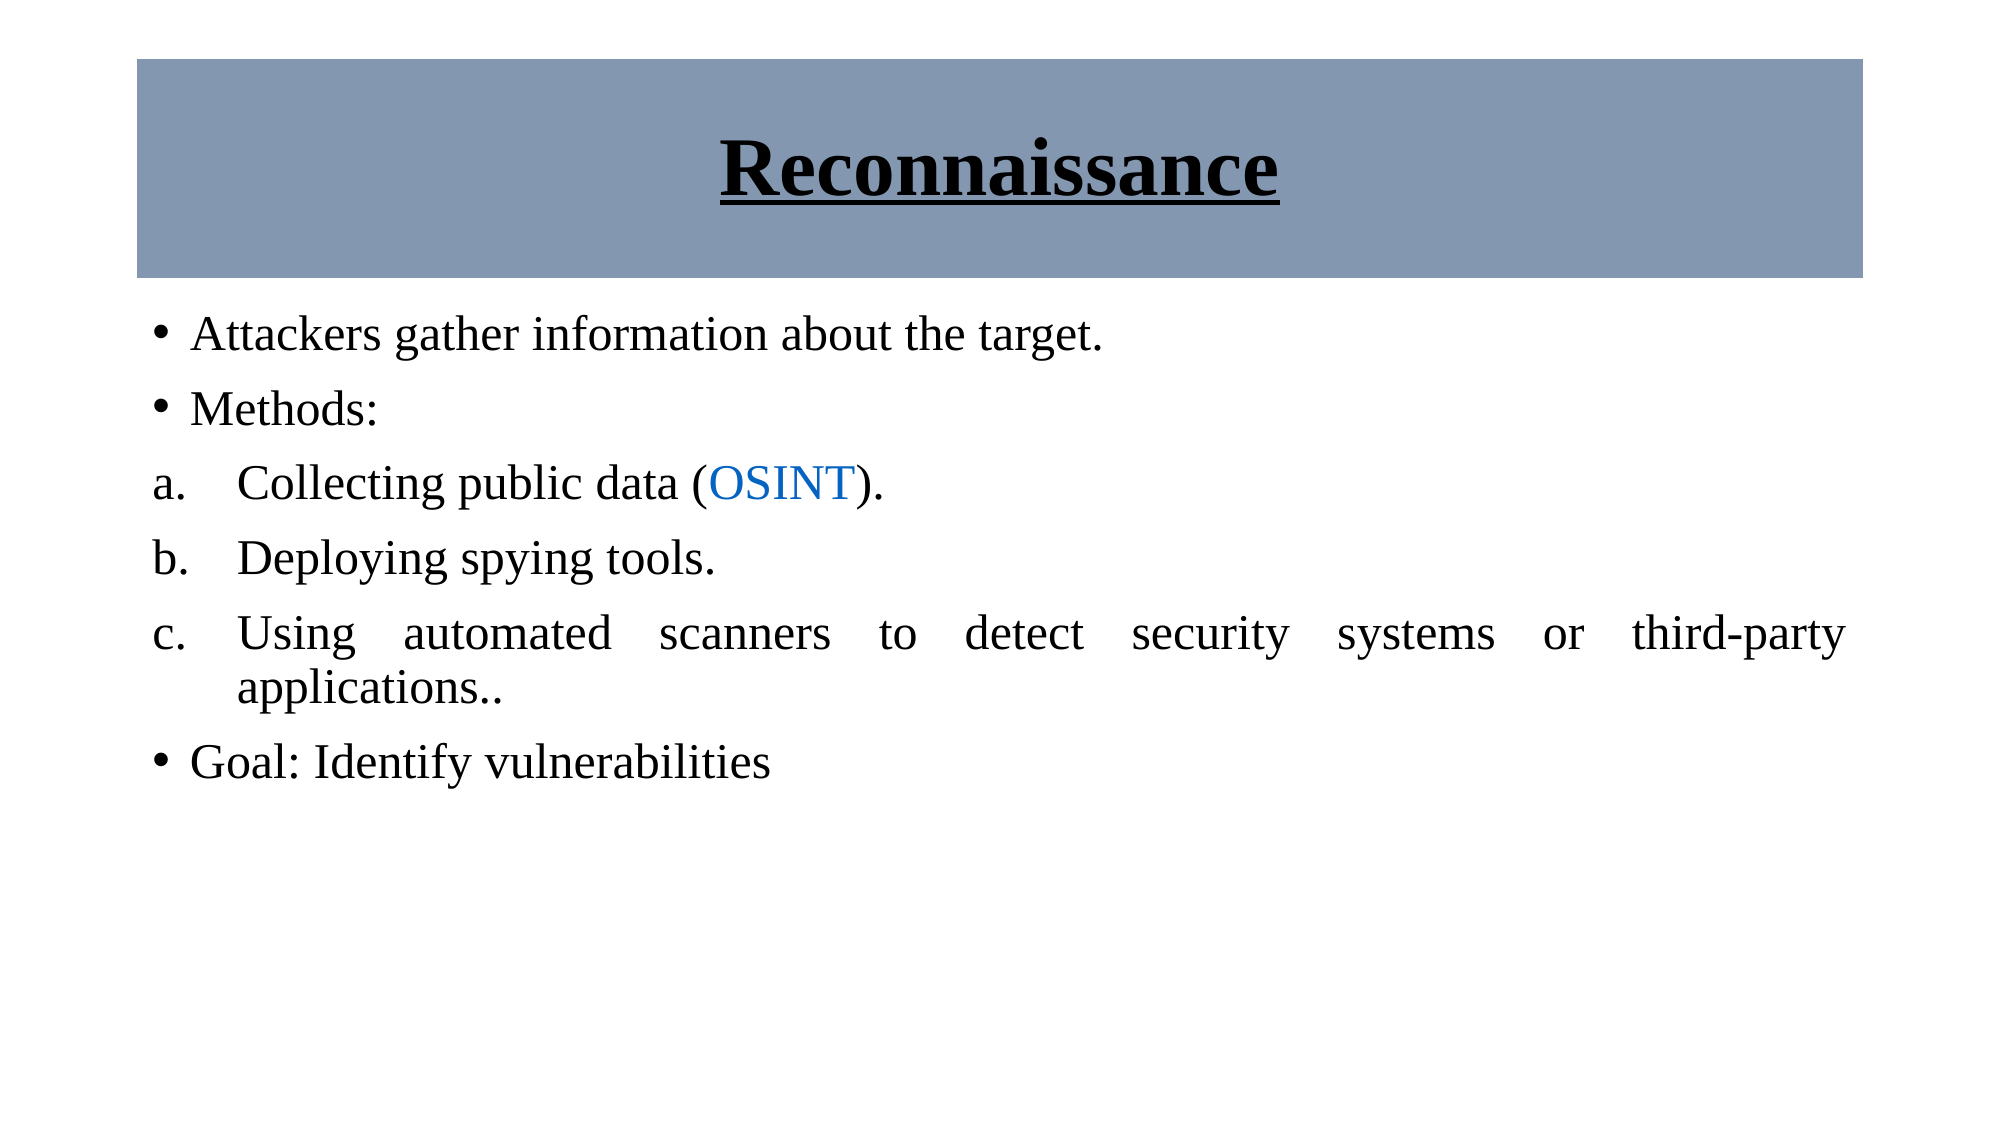

# Reconnaissance
Attackers gather information about the target.
Methods:
Collecting public data (OSINT).
Deploying spying tools.
Using automated scanners to detect security systems or third-party applications..
Goal: Identify vulnerabilities